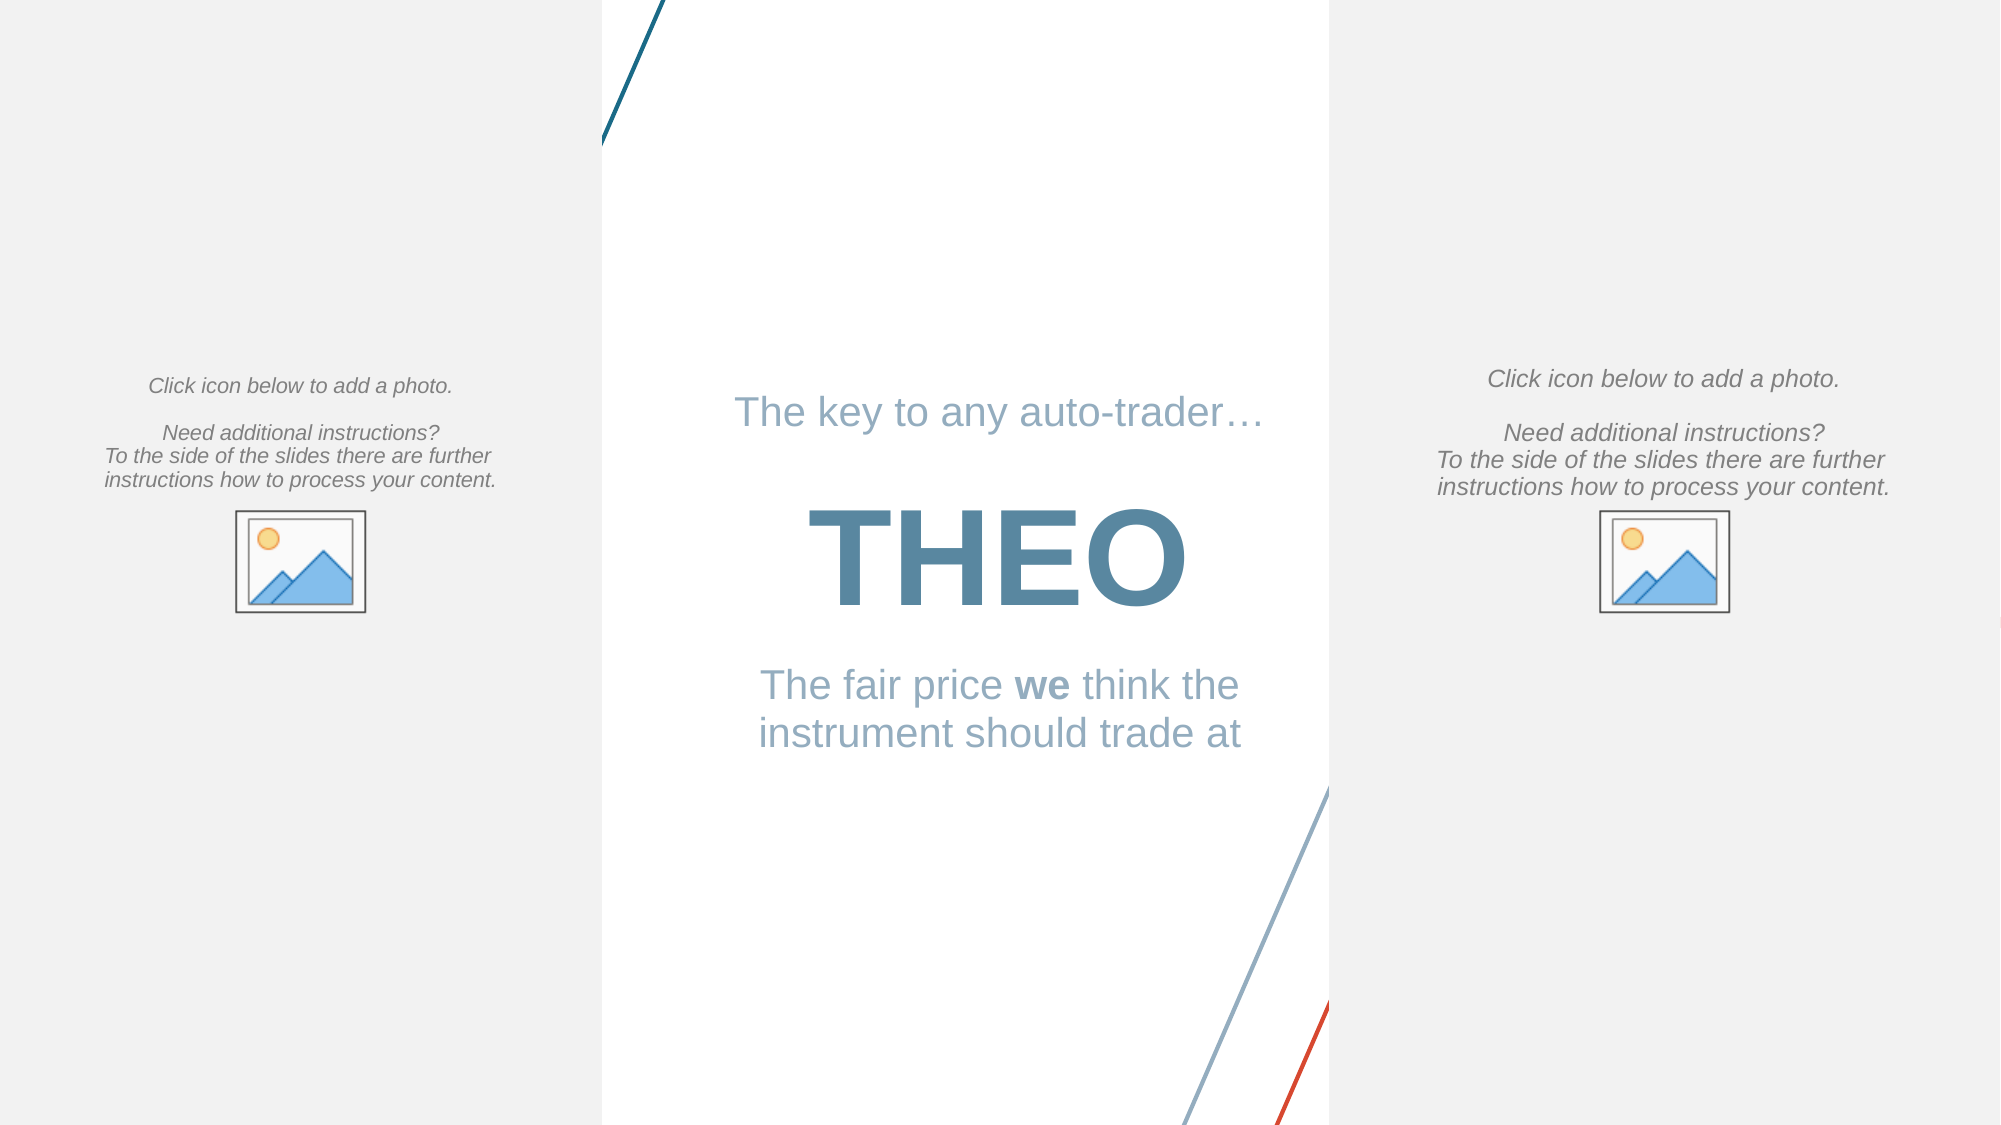

The key to any auto-trader…
# Theo
The fair price we think the instrument should trade at